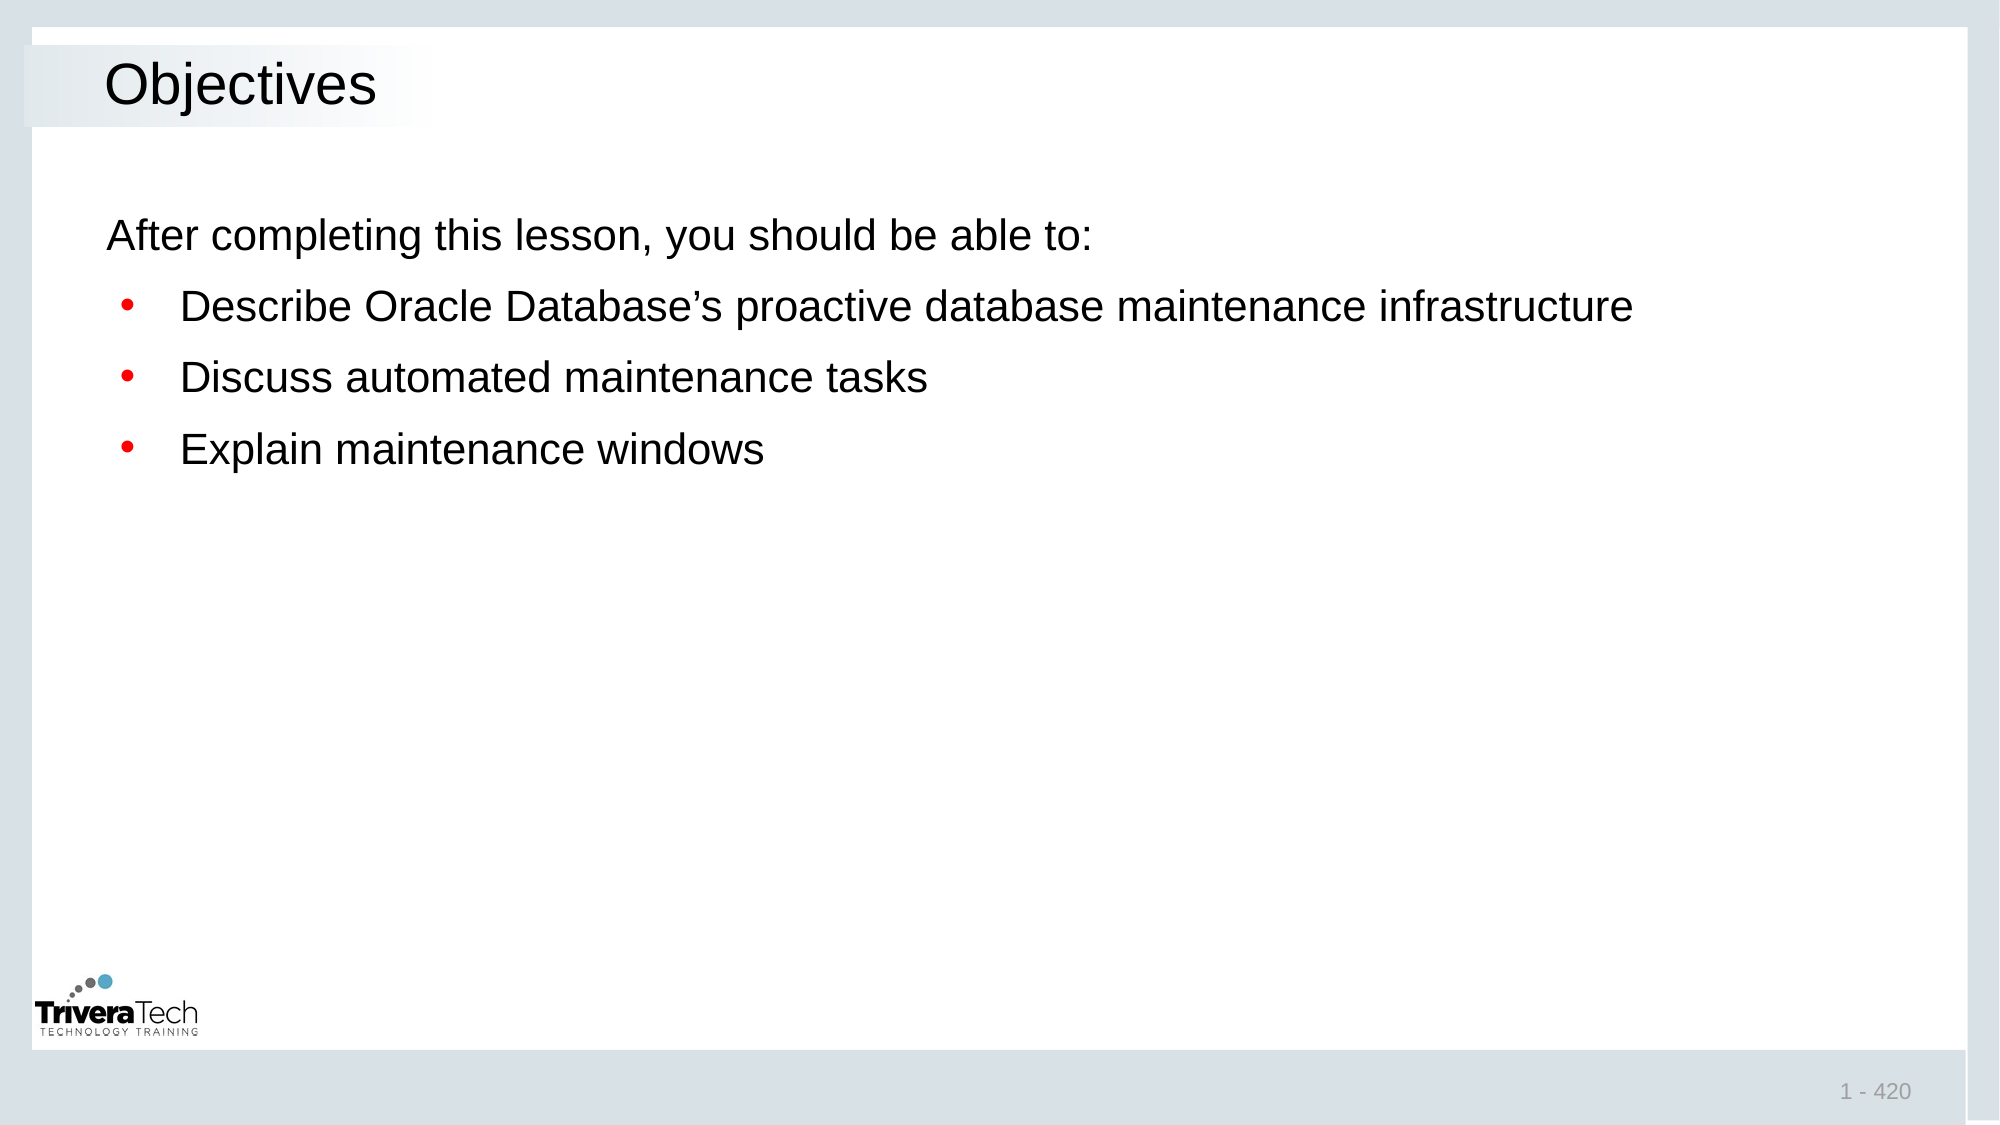

# Objectives

After completing this lesson, you should be able to:
Describe Oracle Database’s proactive database maintenance infrastructure
Discuss automated maintenance tasks
Explain maintenance windows